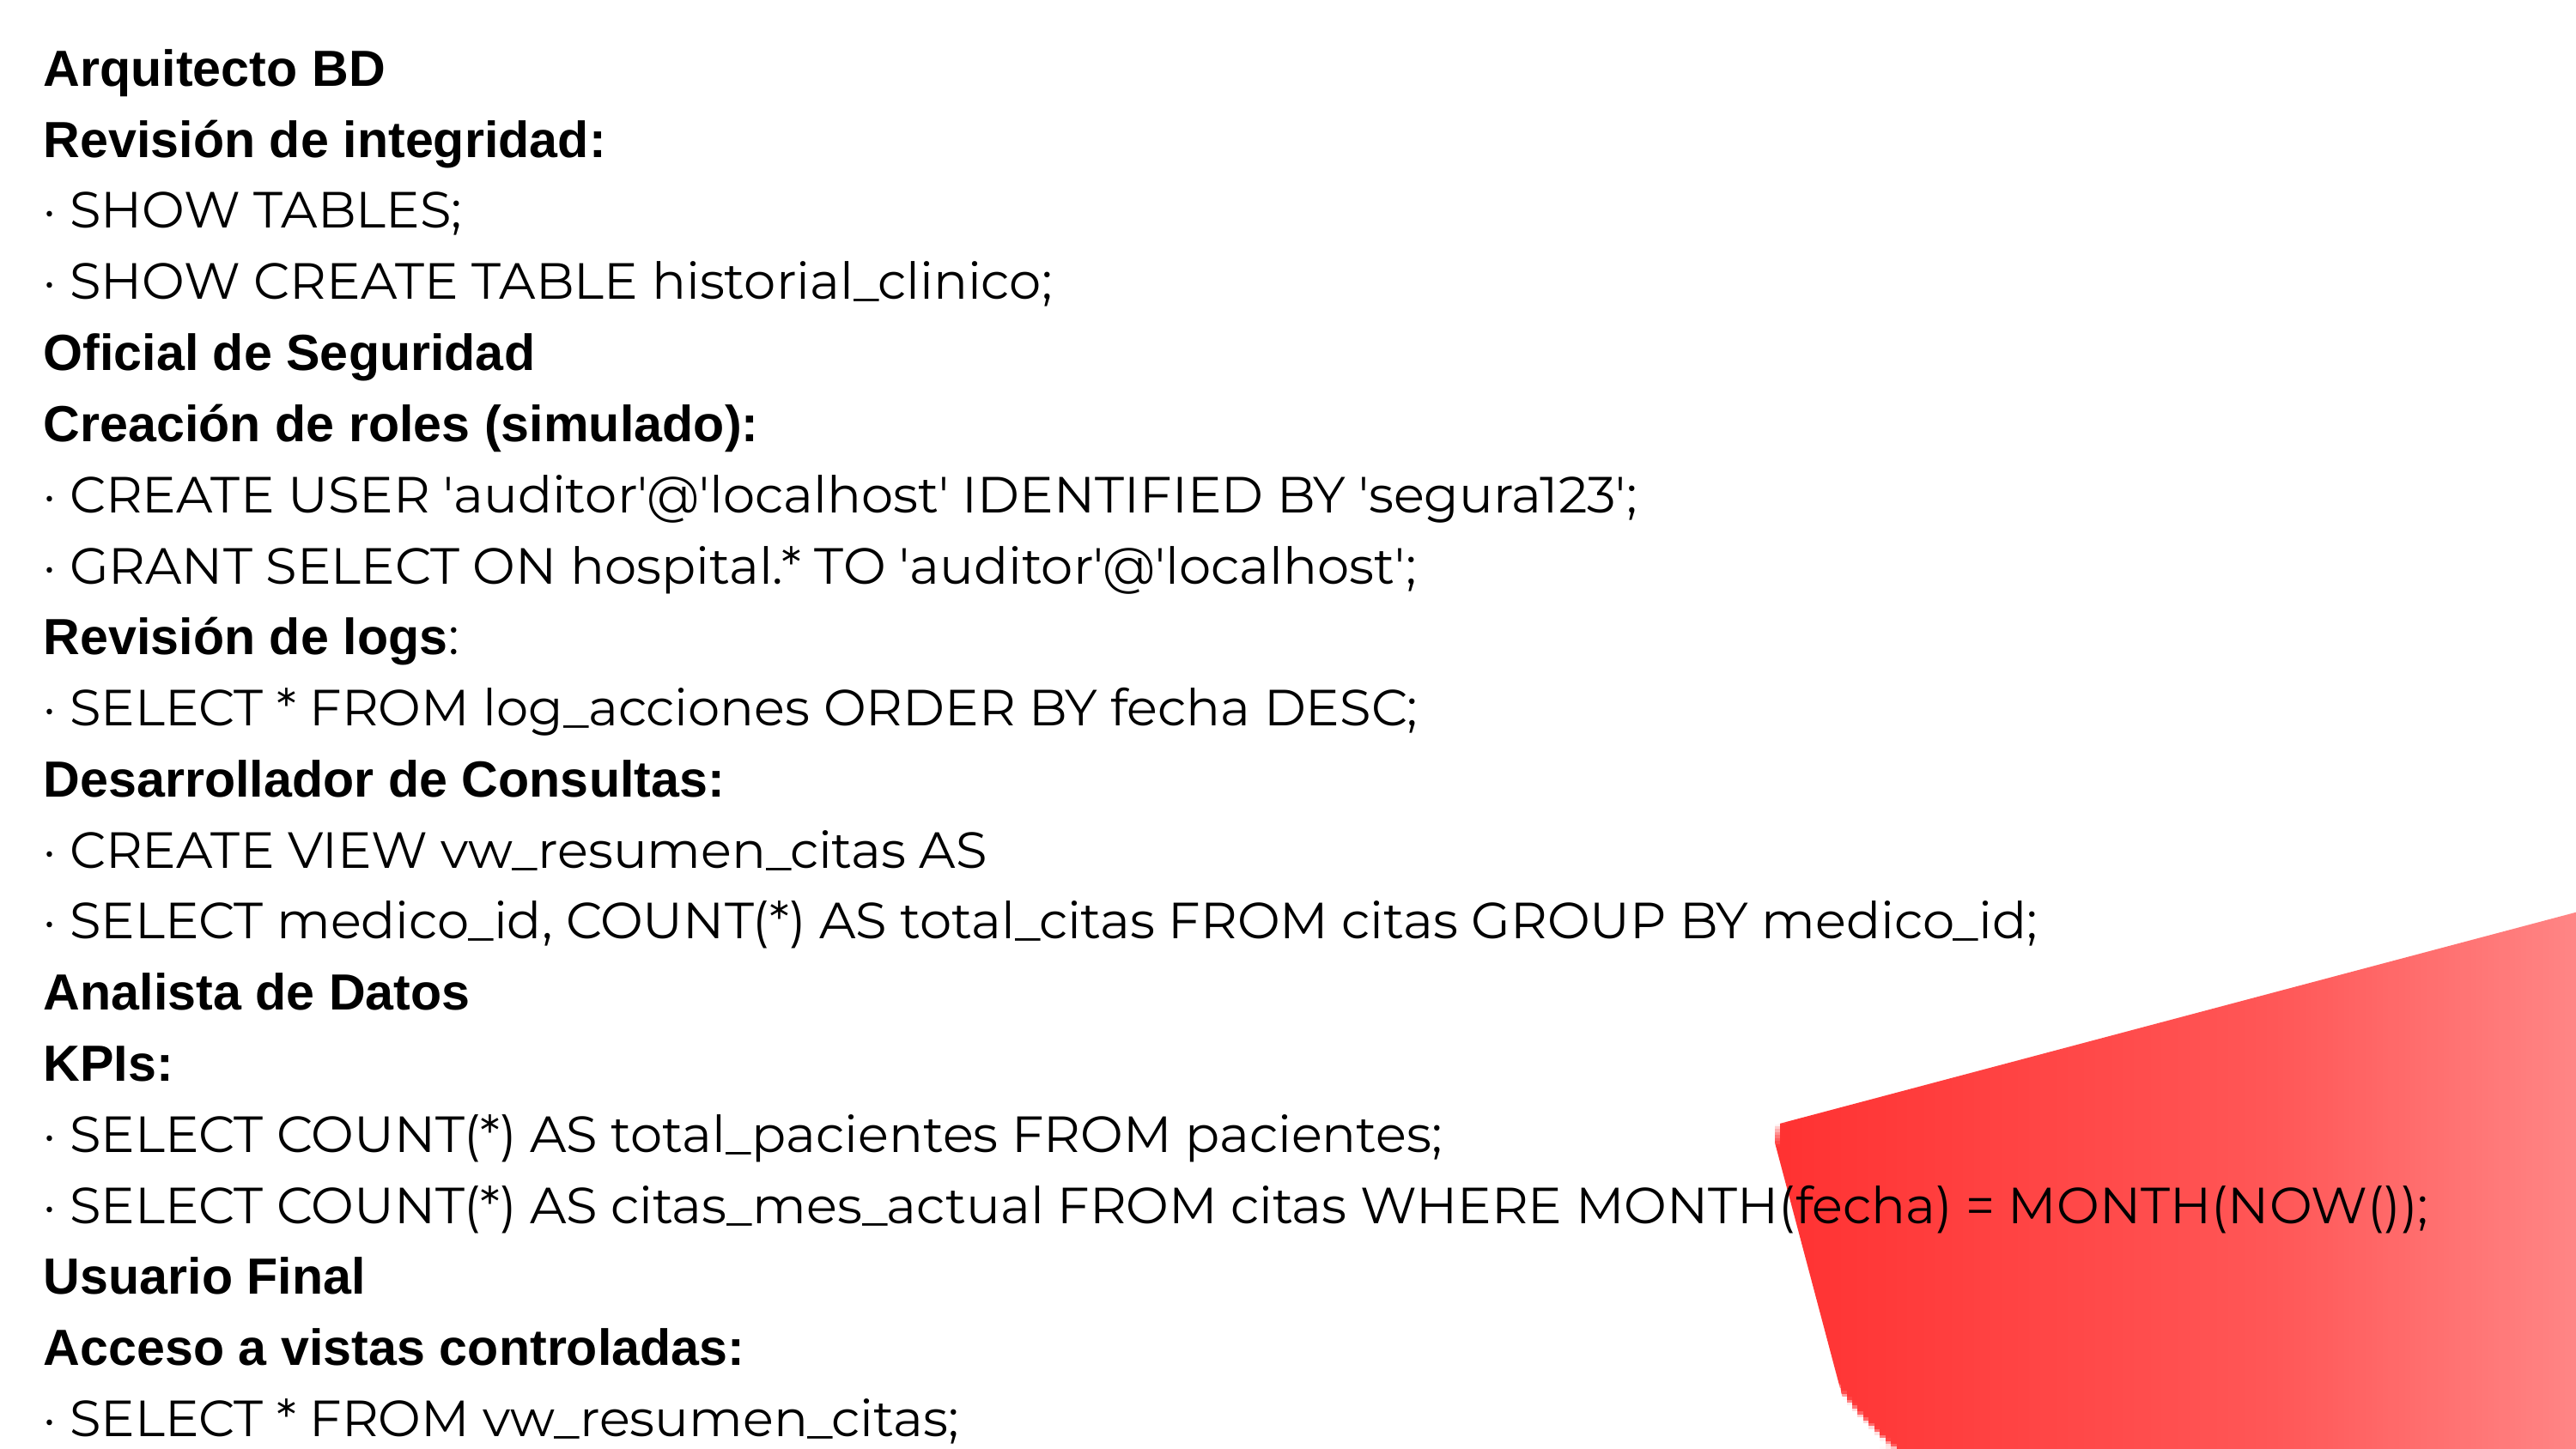

Arquitecto BD
Revisión de integridad:
· SHOW TABLES;
· SHOW CREATE TABLE historial_clinico;
Oficial de Seguridad
Creación de roles (simulado):
· CREATE USER 'auditor'@'localhost' IDENTIFIED BY 'segura123';
· GRANT SELECT ON hospital.* TO 'auditor'@'localhost';
Revisión de logs:
· SELECT * FROM log_acciones ORDER BY fecha DESC;
Desarrollador de Consultas:
· CREATE VIEW vw_resumen_citas AS
· SELECT medico_id, COUNT(*) AS total_citas FROM citas GROUP BY medico_id;
Analista de Datos
KPIs:
· SELECT COUNT(*) AS total_pacientes FROM pacientes;
· SELECT COUNT(*) AS citas_mes_actual FROM citas WHERE MONTH(fecha) = MONTH(NOW());
Usuario Final
Acceso a vistas controladas:
· SELECT * FROM vw_resumen_citas;